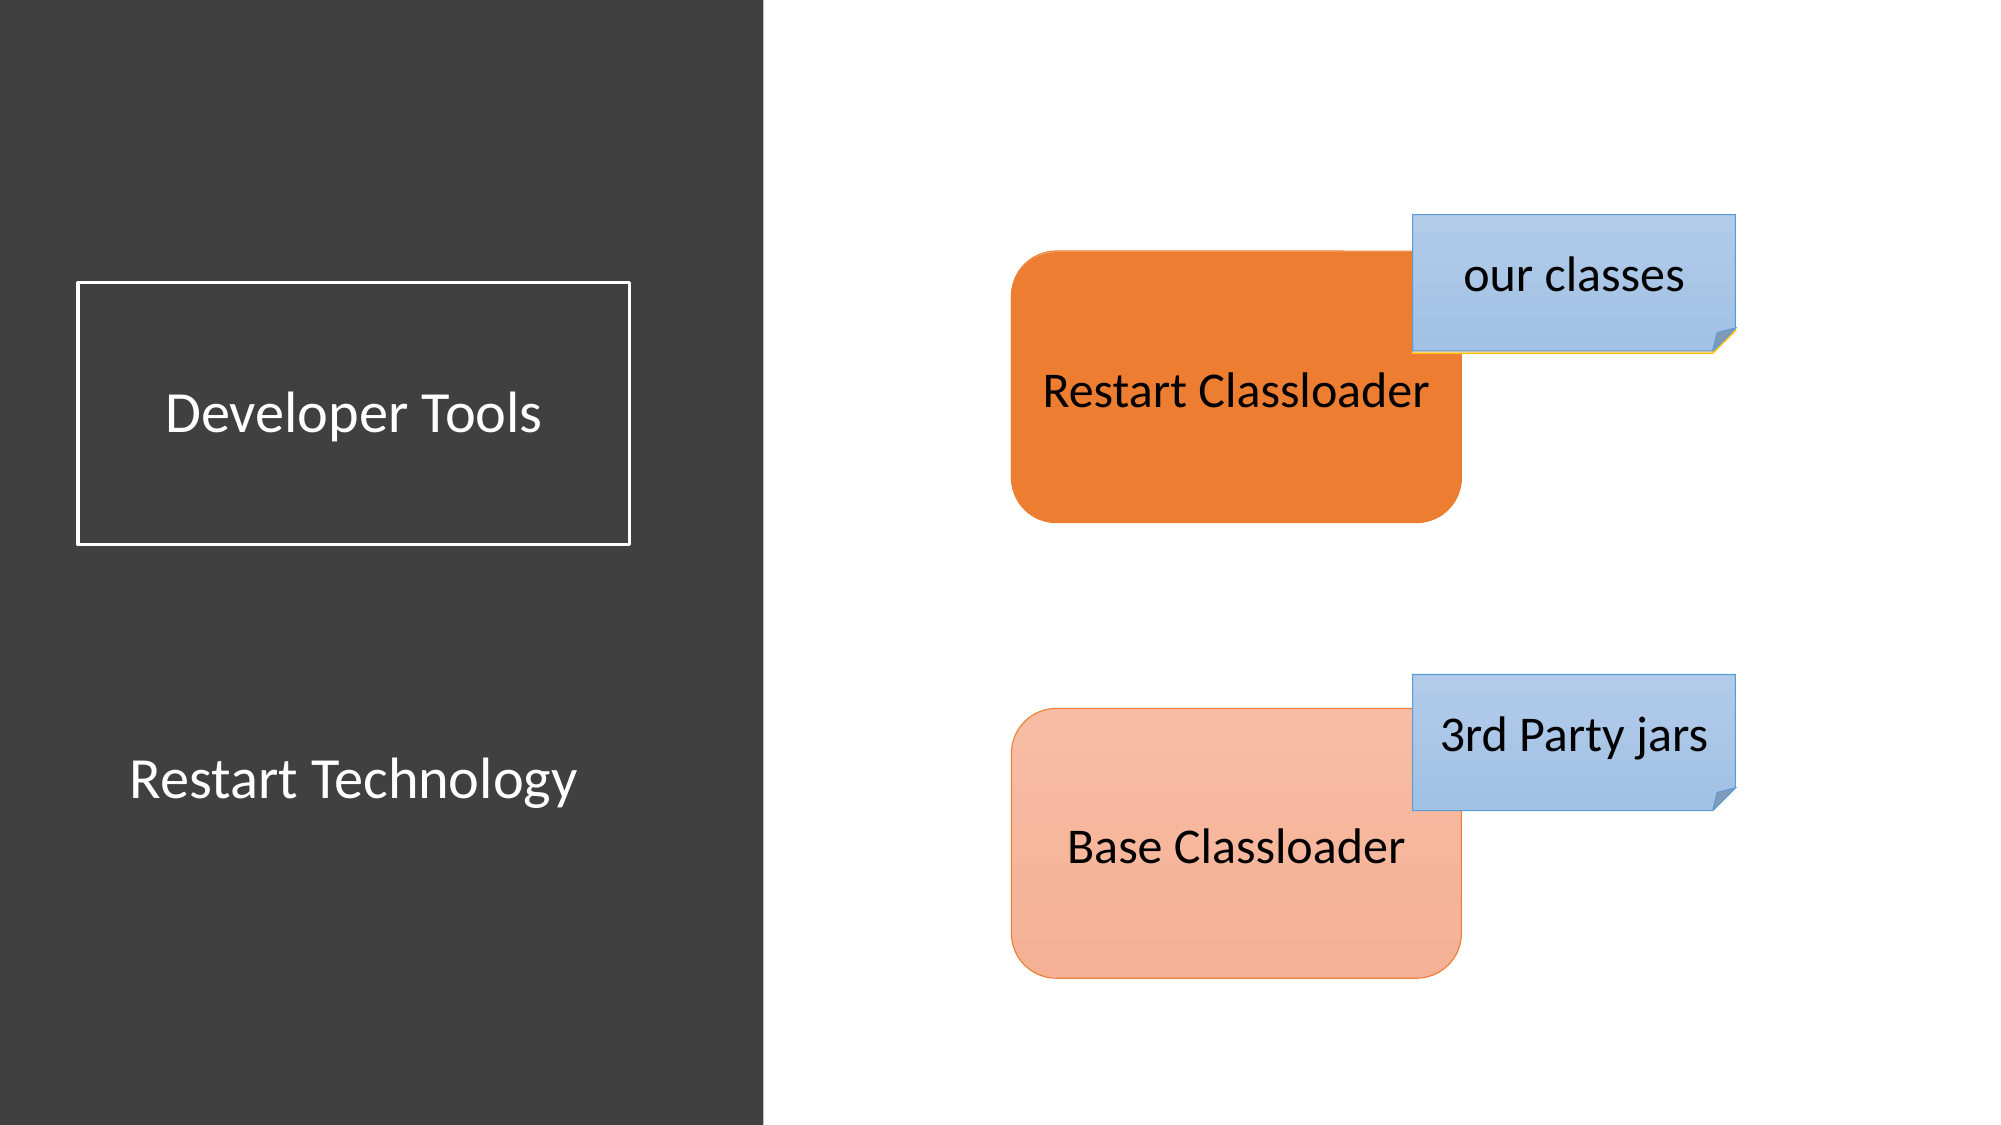

our classes
our classes
Restart Classloader
Restart Classloader
# Developer Tools
Restart Technology
3rd Party jars
Base Classloader